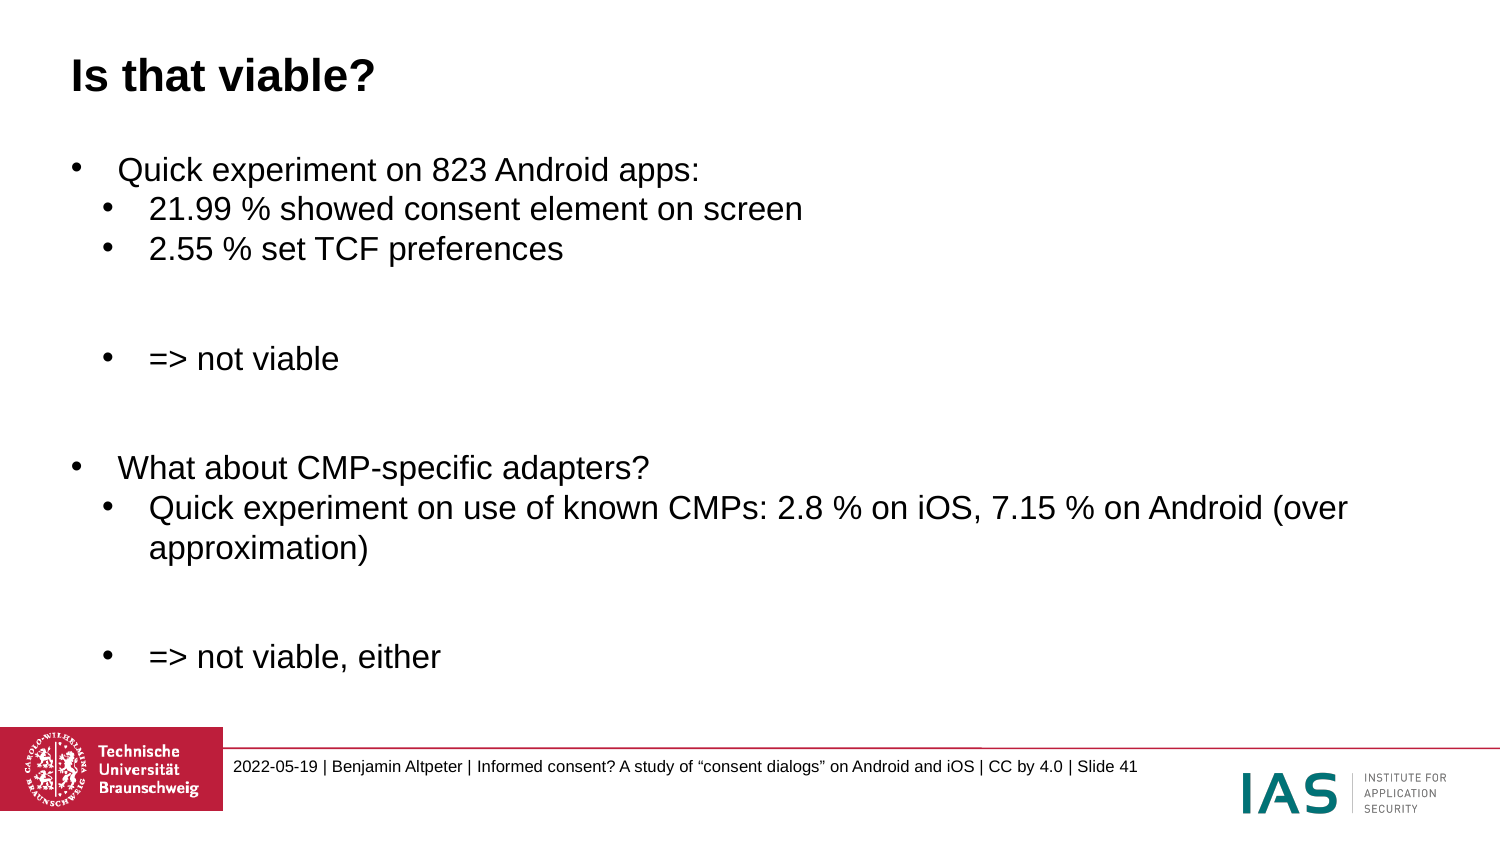

# Is that viable?
Quick experiment on 823 Android apps:
21.99 % showed consent element on screen
2.55 % set TCF preferences

=> not viable

What about CMP-specific adapters?
Quick experiment on use of known CMPs: 2.8 % on iOS, 7.15 % on Android (over approximation)

=> not viable, either